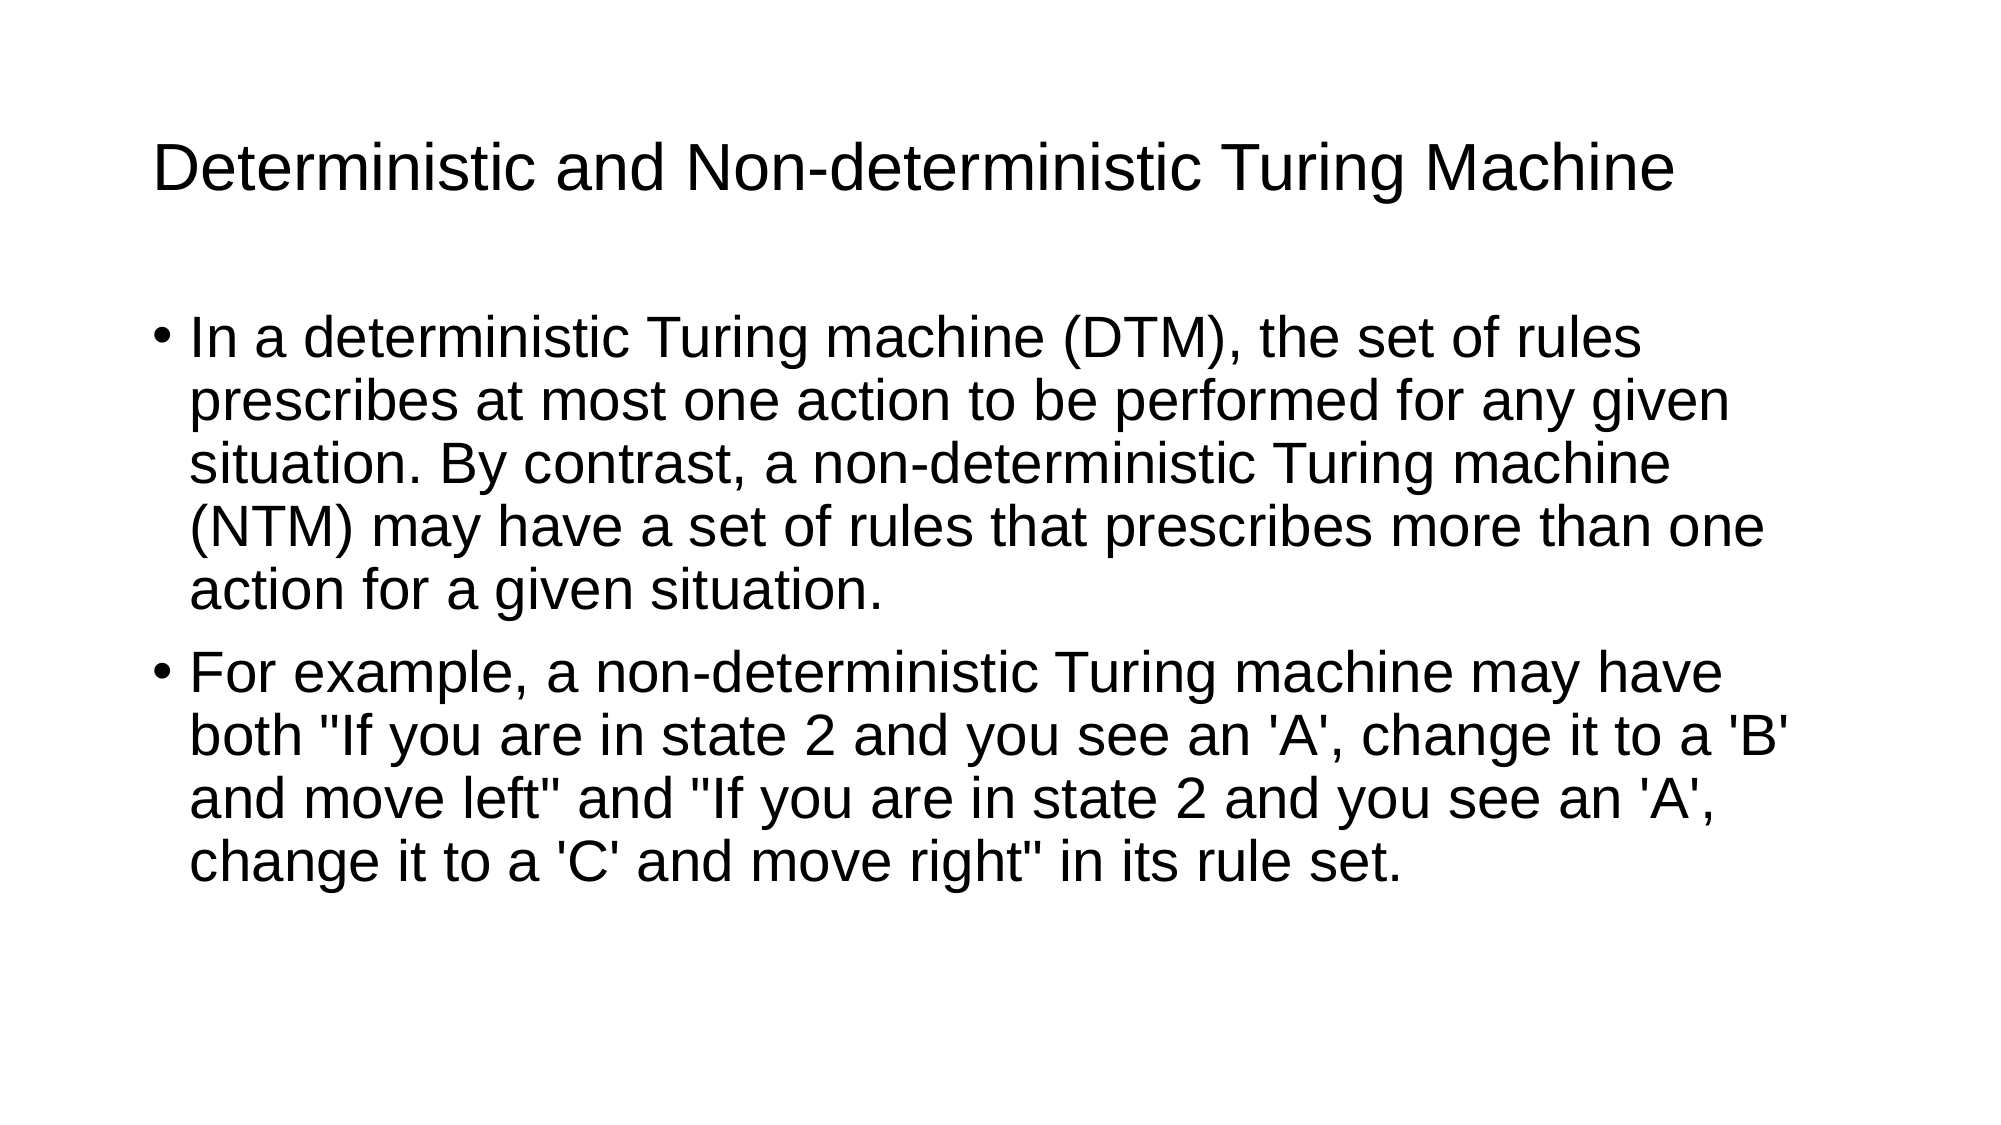

# Deterministic and Non-deterministic Turing Machine
In a deterministic Turing machine (DTM), the set of rules prescribes at most one action to be performed for any given situation. By contrast, a non-deterministic Turing machine (NTM) may have a set of rules that prescribes more than one action for a given situation.
For example, a non-deterministic Turing machine may have both "If you are in state 2 and you see an 'A', change it to a 'B' and move left" and "If you are in state 2 and you see an 'A', change it to a 'C' and move right" in its rule set.